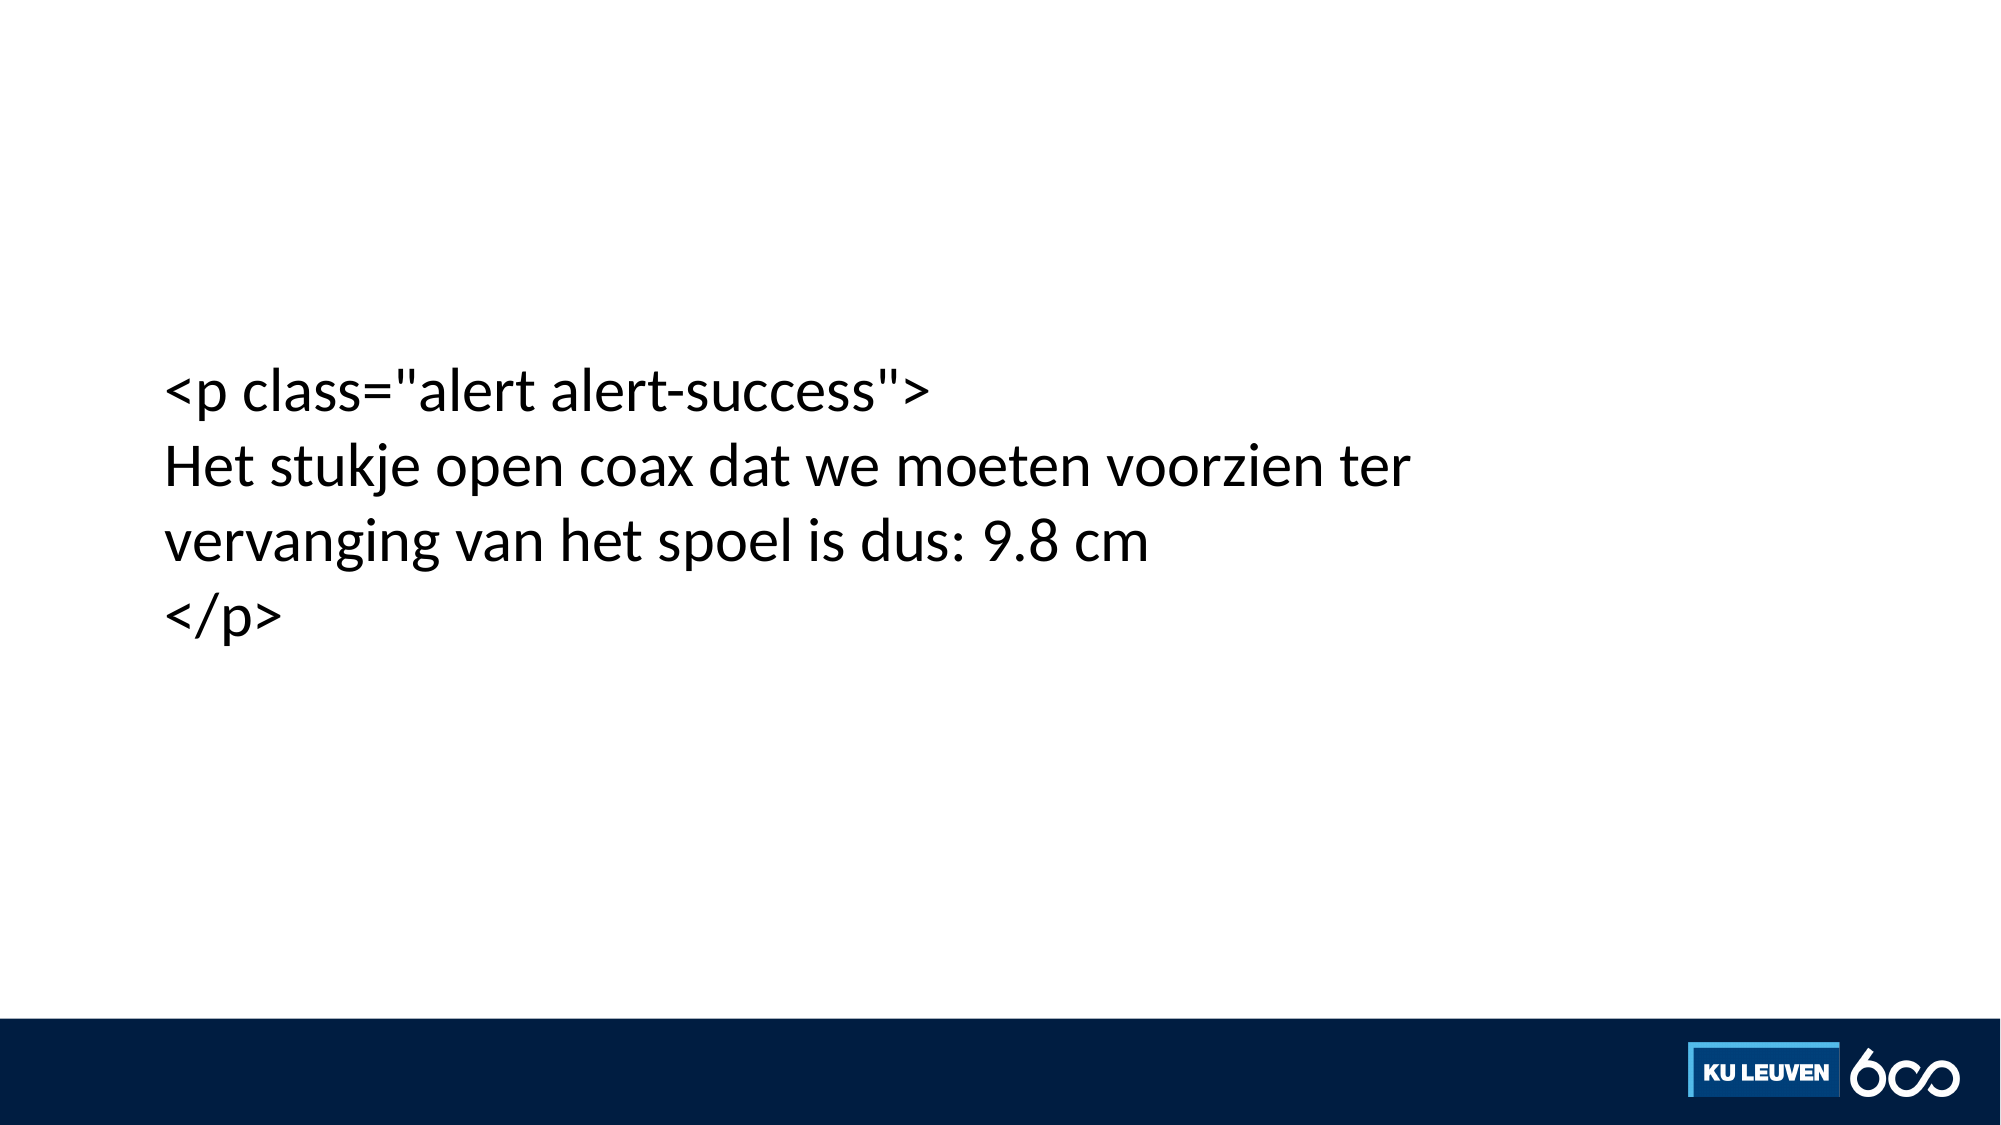

#
<p class="alert alert-success">
Het stukje open coax dat we moeten voorzien ter vervanging van het spoel is dus: 9.8 cm
</p>